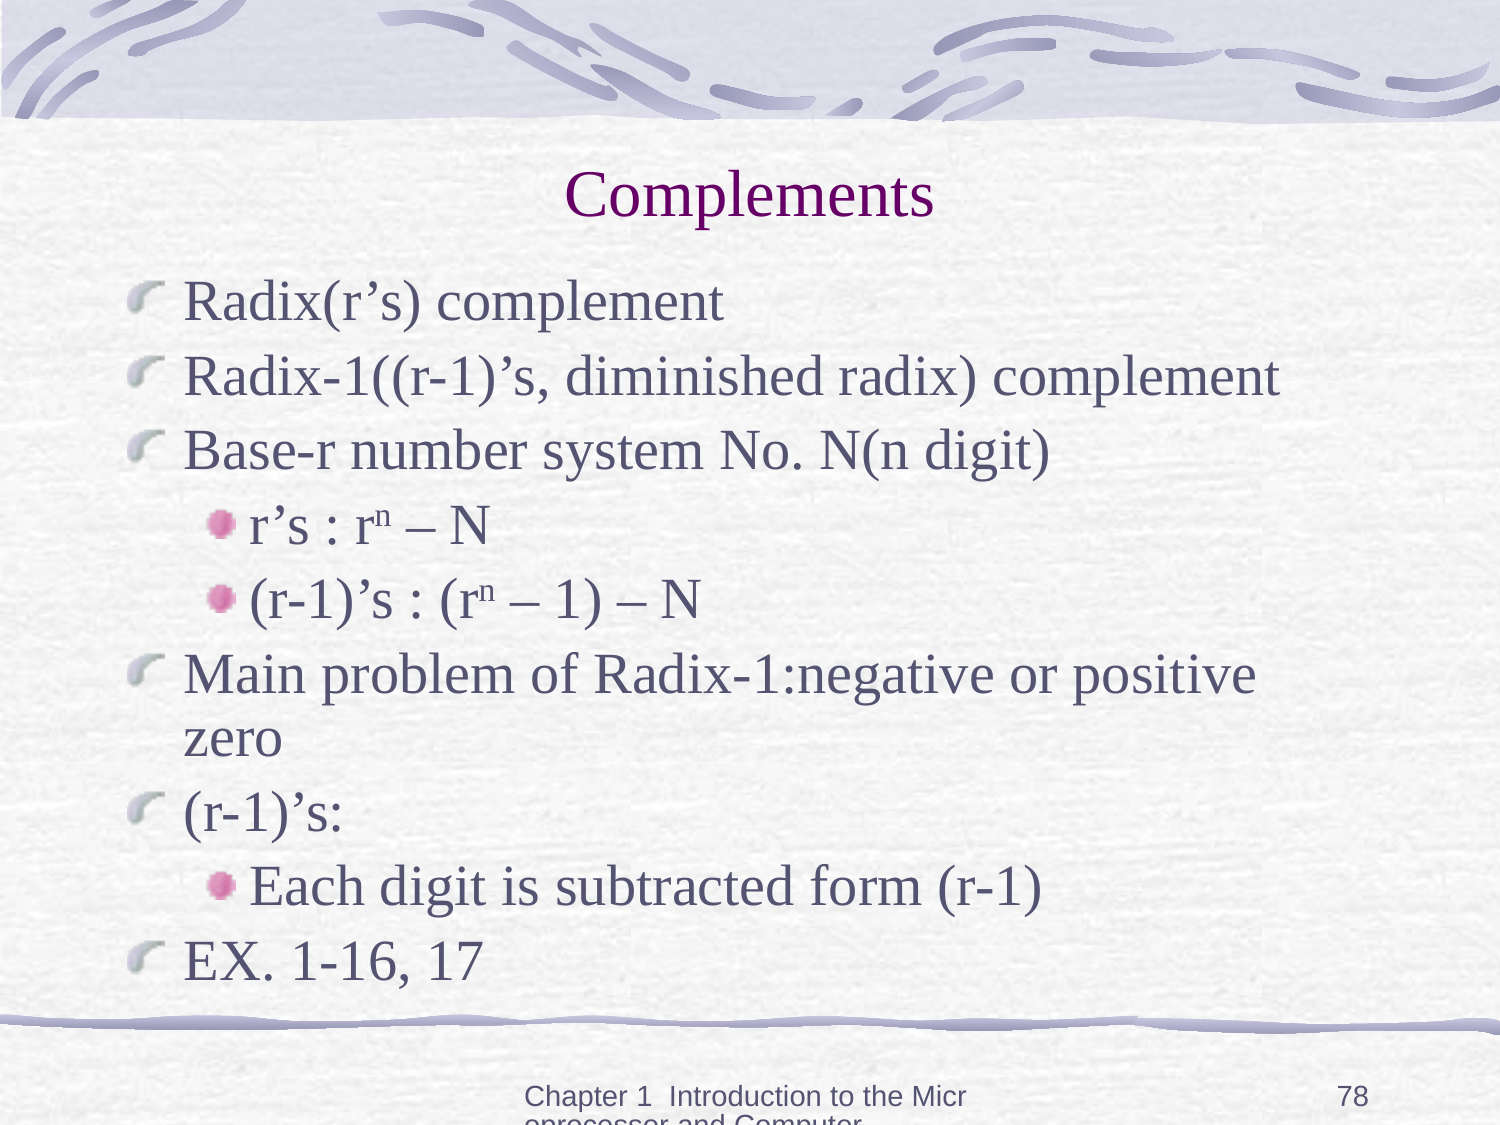

# Complements
Radix(r’s) complement
Radix-1((r-1)’s, diminished radix) complement
Base-r number system No. N(n digit)
r’s : rn – N
(r-1)’s : (rn – 1) – N
Main problem of Radix-1:negative or positive zero
(r-1)’s:
Each digit is subtracted form (r-1)
EX. 1-16, 17
Chapter 1  Introduction to the Microprocessor and Computer
78